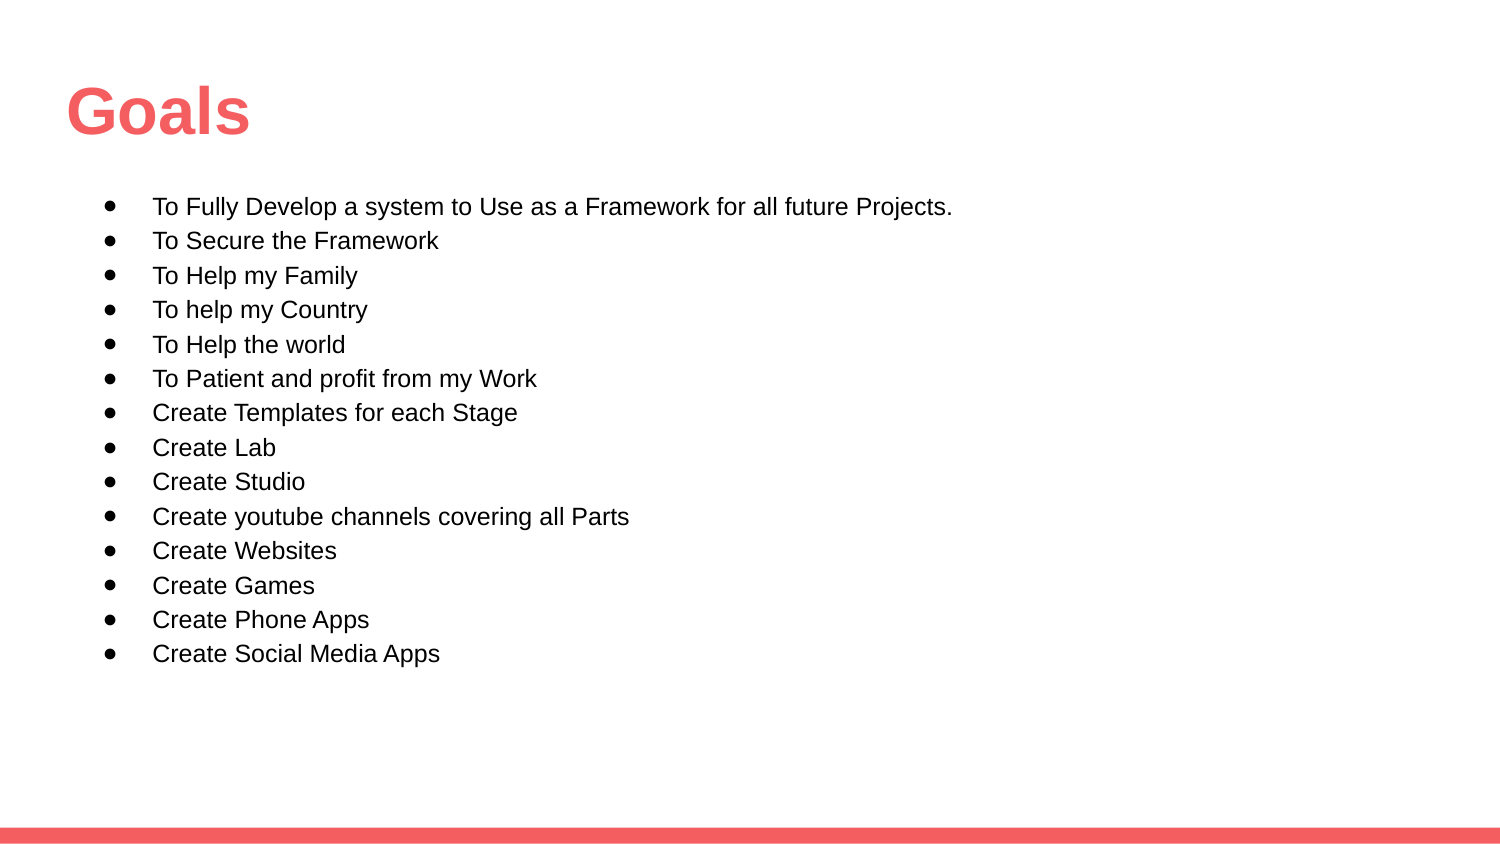

# Goals

To Fully Develop a system to Use as a Framework for all future Projects.
To Secure the Framework
To Help my Family
To help my Country
To Help the world
To Patient and profit from my Work
Create Templates for each Stage
Create Lab
Create Studio
Create youtube channels covering all Parts
Create Websites
Create Games
Create Phone Apps
Create Social Media Apps